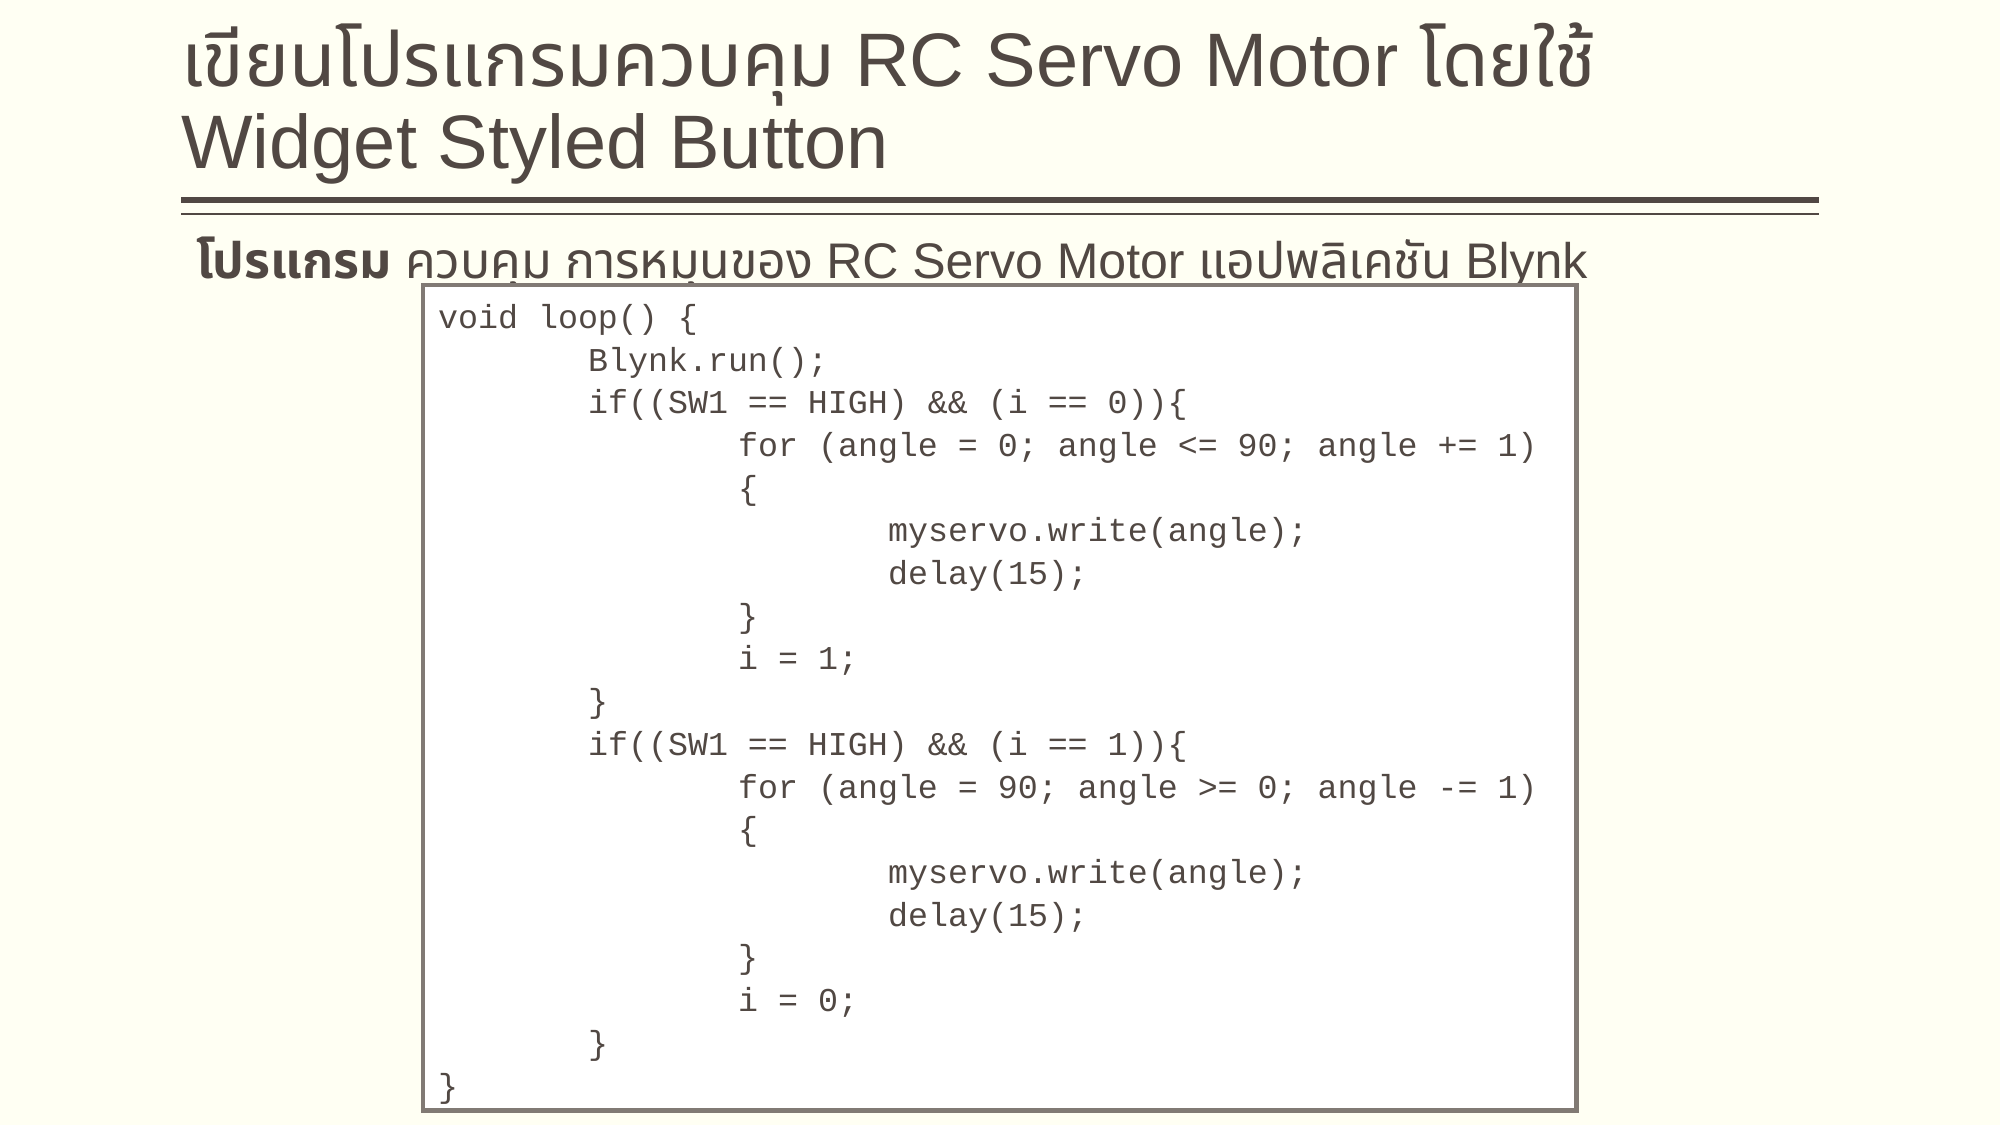

# เขียนโปรแกรมควบคุม RC Servo Motor โดยใช้ Widget Styled Button
โปรแกรม ควบคุม การหมุนของ RC Servo Motor แอปพลิเคชัน Blynk
void loop() {
	Blynk.run();
	if((SW1 == HIGH) && (i == 0)){
		for (angle = 0; angle <= 90; angle += 1)
		{
			myservo.write(angle);
			delay(15);
		}
		i = 1;
	}
	if((SW1 == HIGH) && (i == 1)){
		for (angle = 90; angle >= 0; angle -= 1)
		{
			myservo.write(angle);
			delay(15);
		}
		i = 0;
	}
}
#include <BlynkSimpleEsp8266.h>
#include <Servo.h>
const char* ssid  = "IoT_Smart01";
const char* password  = "12345678";
const char* token = "2e2d1e5e28794daf";
int SW1,angle,i=0;
Servo myservo;
BLYNK_WRITE(V0){
	int Button1 = param.asInt();
	SW1 = Button1;
}
void setup() {
	Blynk.begin(token, ssid, password);
	myservo.attach(0);
}